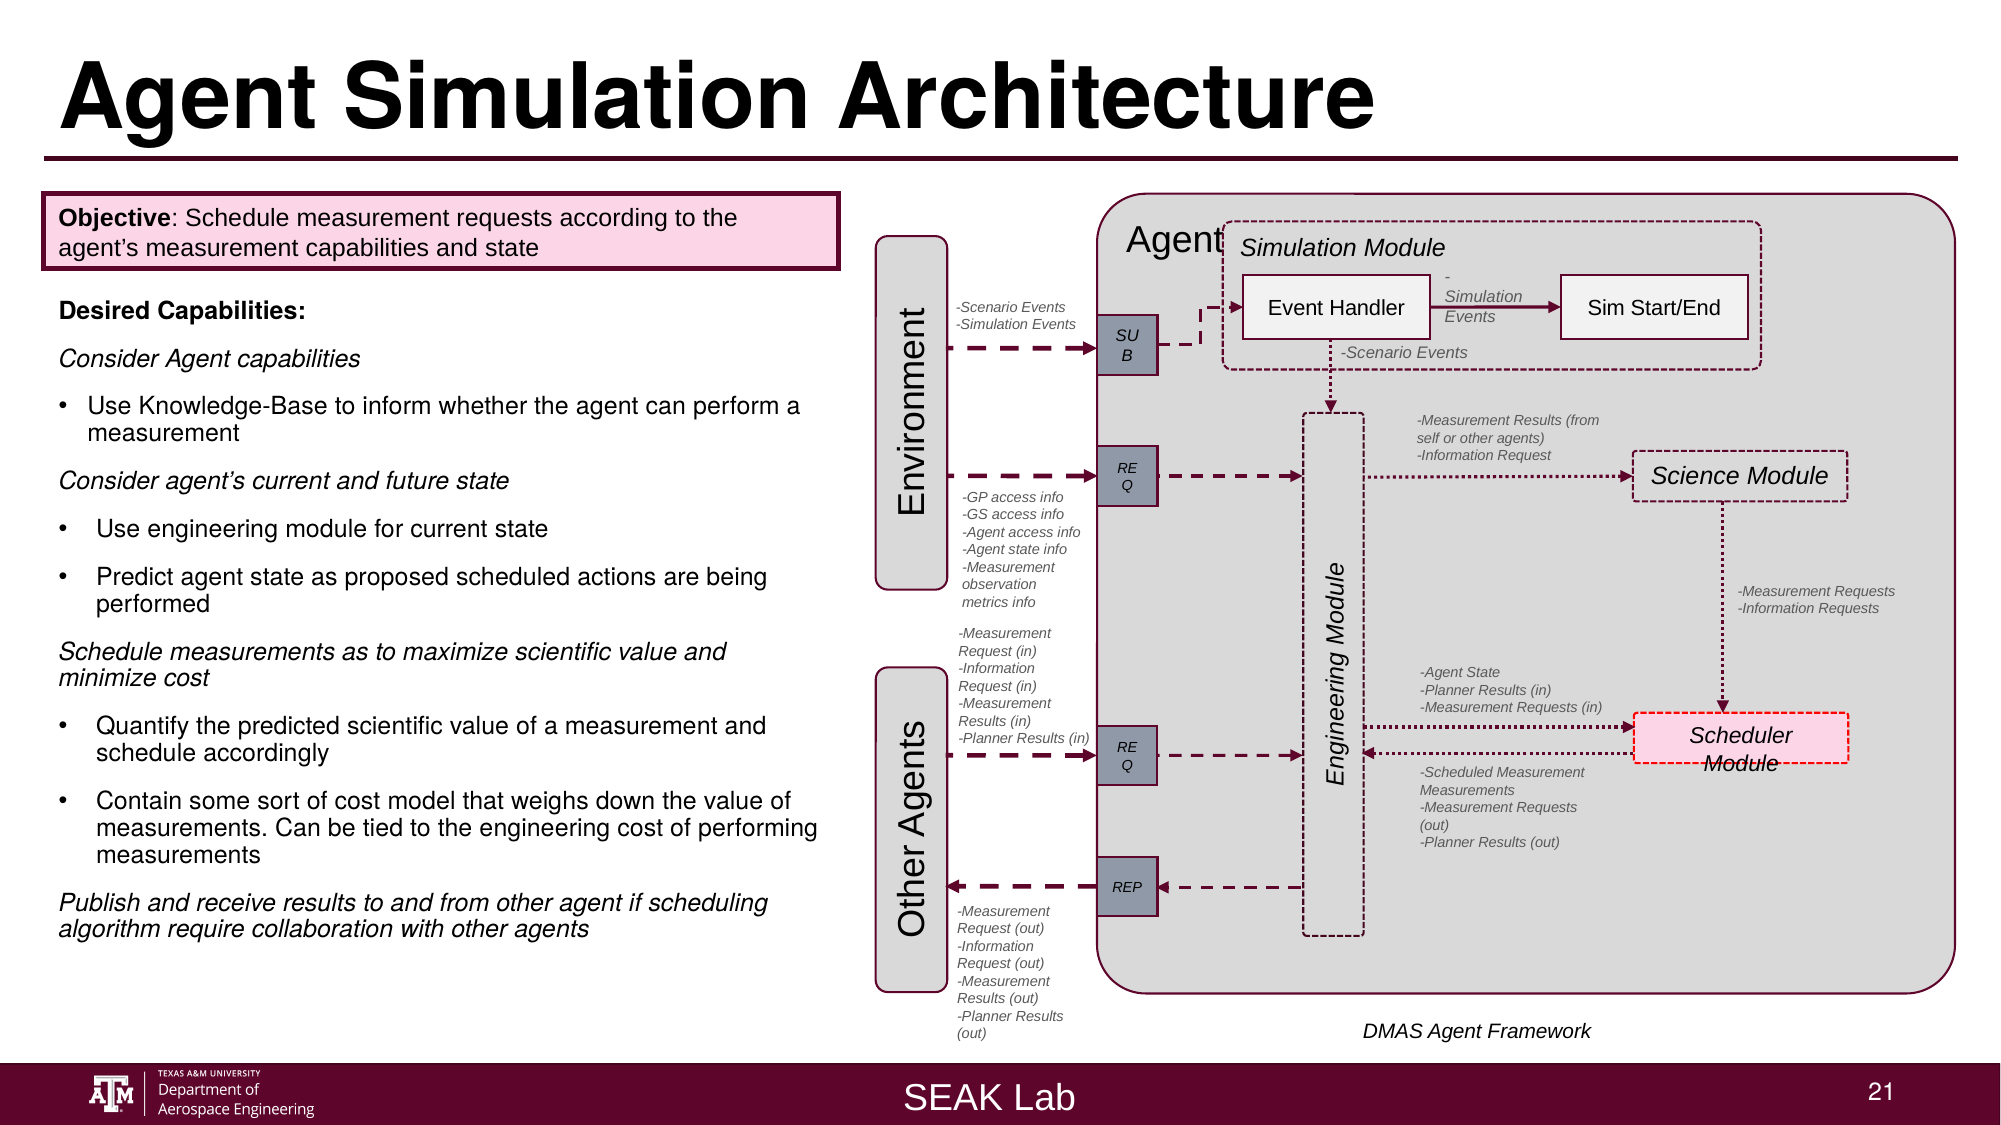

# Agent Simulation Architecture
Objective: Schedule measurement requests according to the agent’s measurement capabilities and state
Agent
Simulation Module
-Simulation Events
Sim Start/End
Event Handler
-Scenario Events
-Simulation Events
SUB
-Scenario Events
Environment
REQ
Science Module
-GP access info
-GS access info
-Agent access info
-Agent state info
-Measurement observation metrics info
-Measurement Requests
-Information Requests
Engineering Module
Scheduler Module
REQ
-Scheduled Measurement Measurements
-Measurement Requests (out)
-Planner Results (out)
Other Agents
REP
-Measurement Request (out)
-Information Request (out)
-Measurement Results (out)
-Planner Results (out)
DMAS Agent Framework
Desired Capabilities:
Consider Agent capabilities
Use Knowledge-Base to inform whether the agent can perform a measurement
Consider agent’s current and future state
Use engineering module for current state
Predict agent state as proposed scheduled actions are being performed
Schedule measurements as to maximize scientific value and minimize cost
Quantify the predicted scientific value of a measurement and schedule accordingly
Contain some sort of cost model that weighs down the value of measurements. Can be tied to the engineering cost of performing measurements
Publish and receive results to and from other agent if scheduling algorithm require collaboration with other agents
-Measurement Results (from self or other agents)
-Information Request
-Measurement Request (in)
-Information Request (in)
-Measurement Results (in)
-Planner Results (in)
-Agent State
-Planner Results (in)
-Measurement Requests (in)